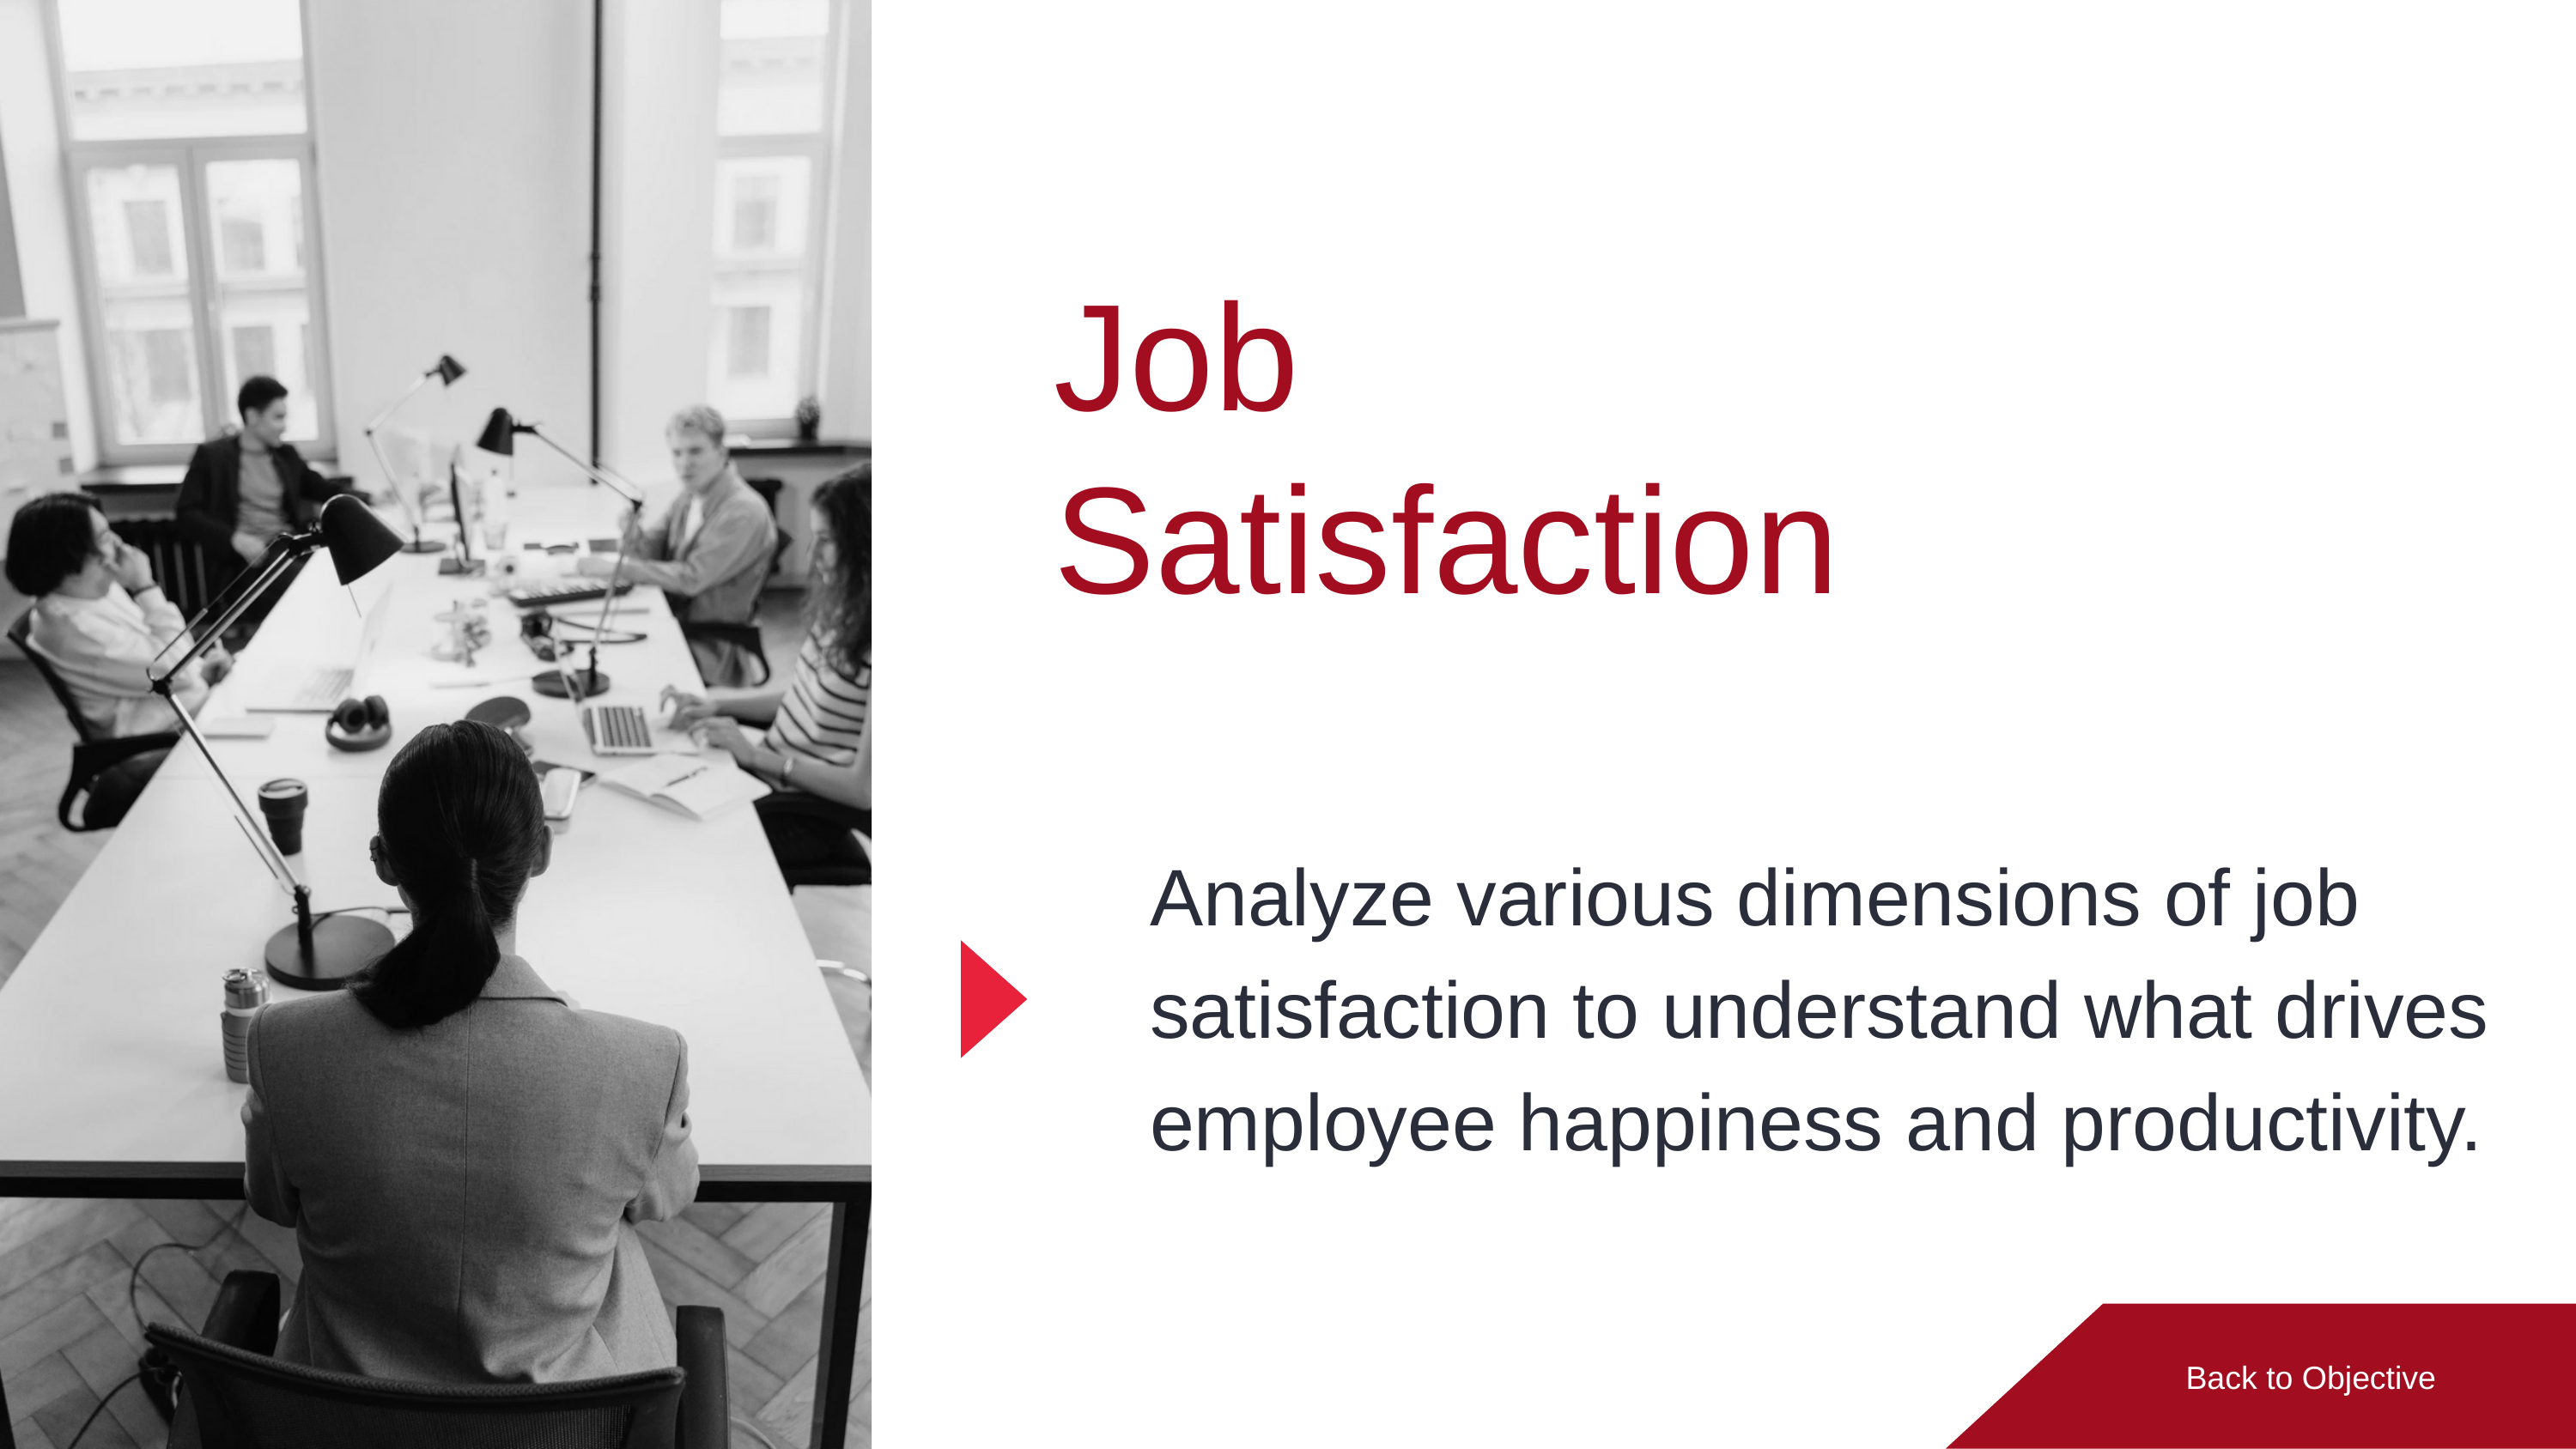

Job Satisfaction
Analyze various dimensions of job satisfaction to understand what drives employee happiness and productivity.

Back to Objective
Back to Agenda